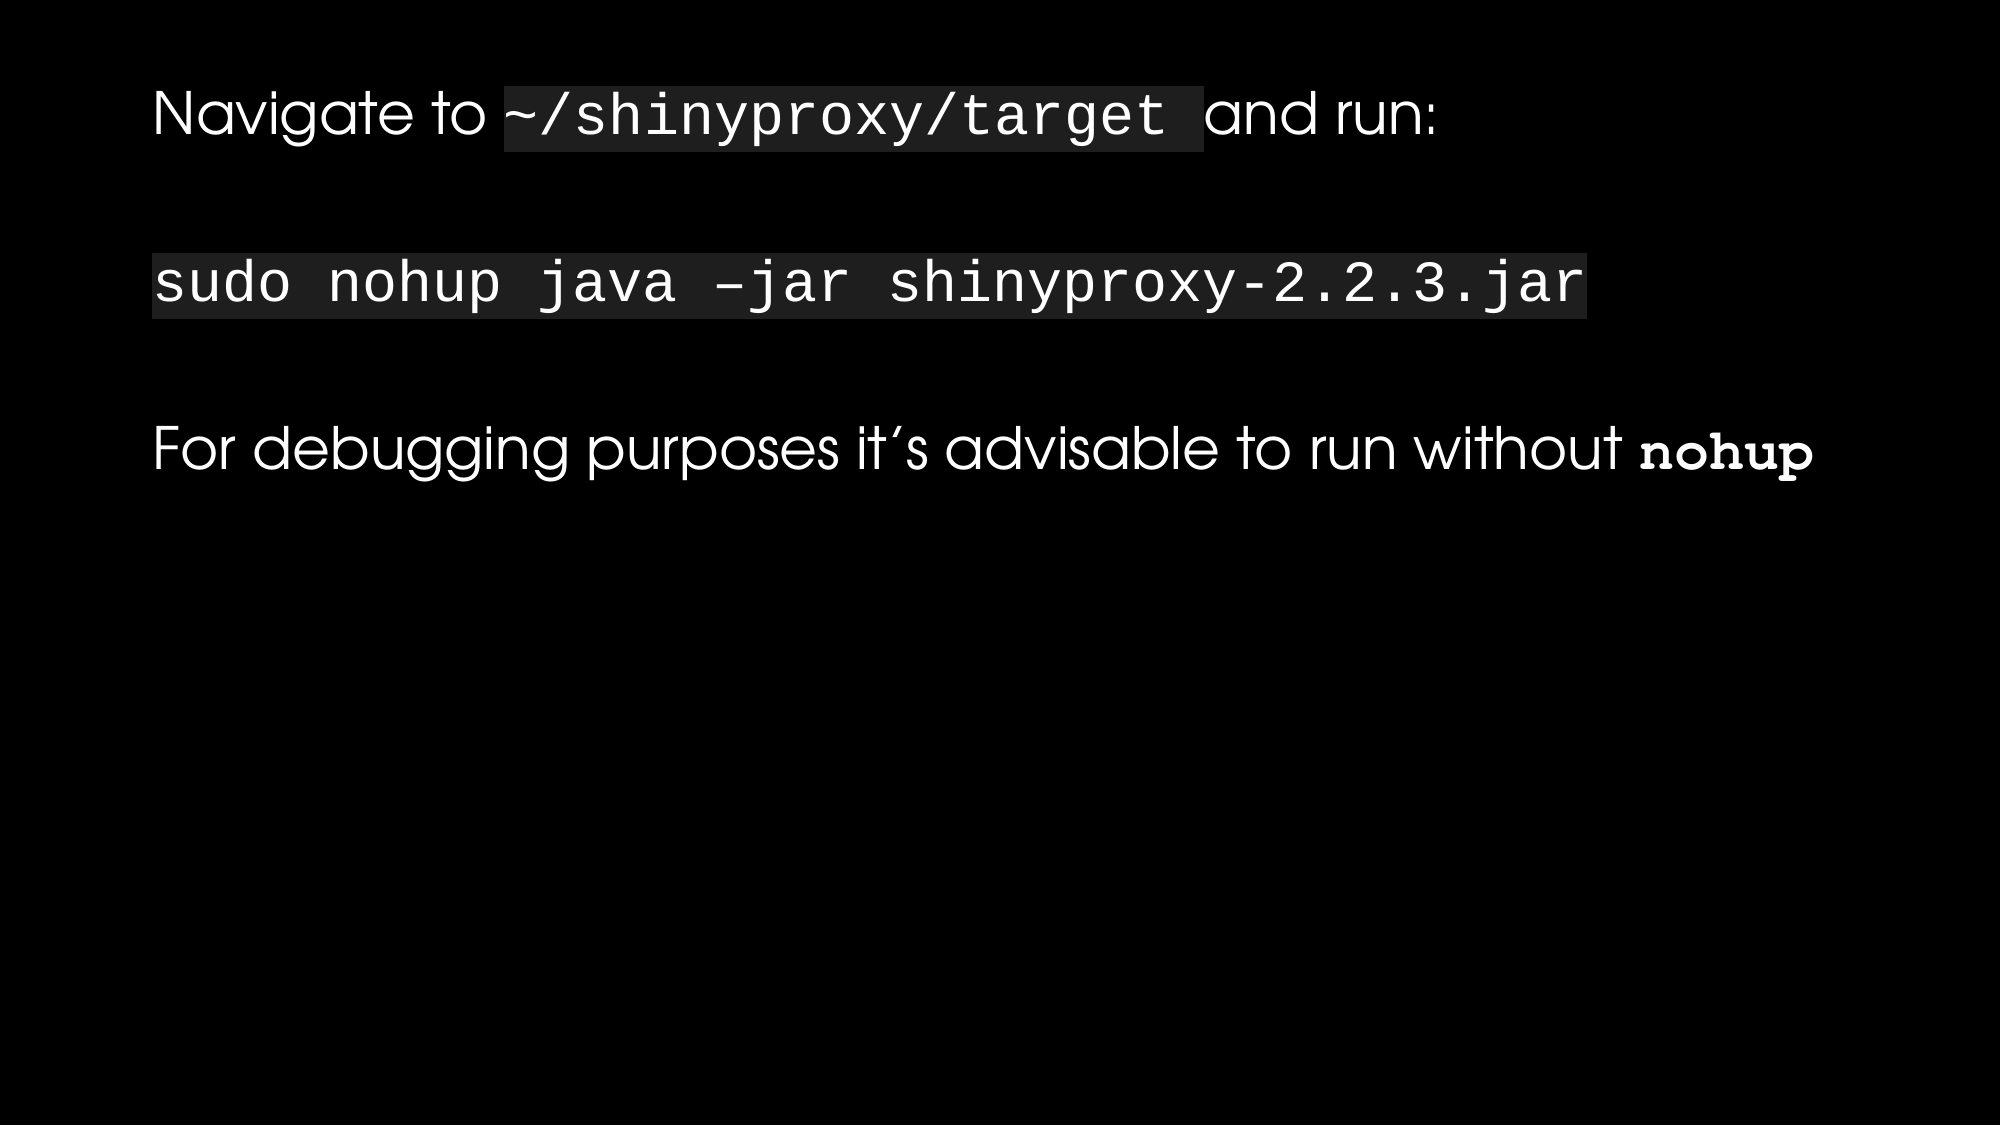

Navigate to ~/shinyproxy/target and run:

sudo nohup java –jar shinyproxy-2.2.3.jar

For debugging purposes it’s advisable to run without nohup